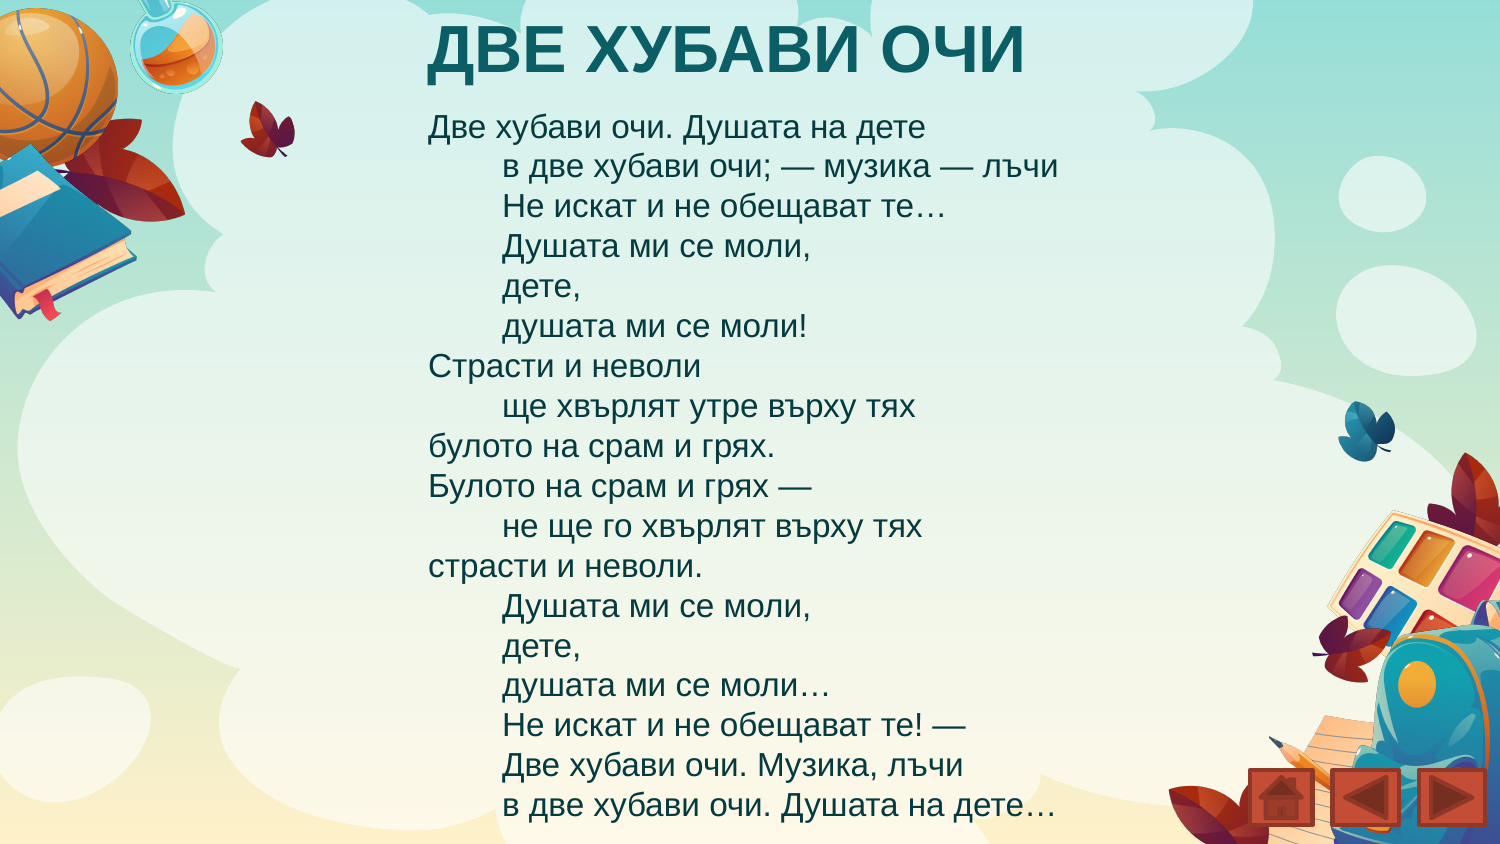

# ДВЕ ХУБАВИ ОЧИ
Две хубави очи. Душата на дете
        в две хубави очи; — музика — лъчи
        Не искат и не обещават те…
        Душата ми се моли,
        дете,
        душата ми се моли!
Страсти и неволи
        ще хвърлят утре върху тях
булото на срам и грях.
Булото на срам и грях —
        не ще го хвърлят върху тях
страсти и неволи.
        Душата ми се моли,
        дете,
        душата ми се моли…
        Не искат и не обещават те! —
        Две хубави очи. Музика, лъчи
        в две хубави очи. Душата на дете…